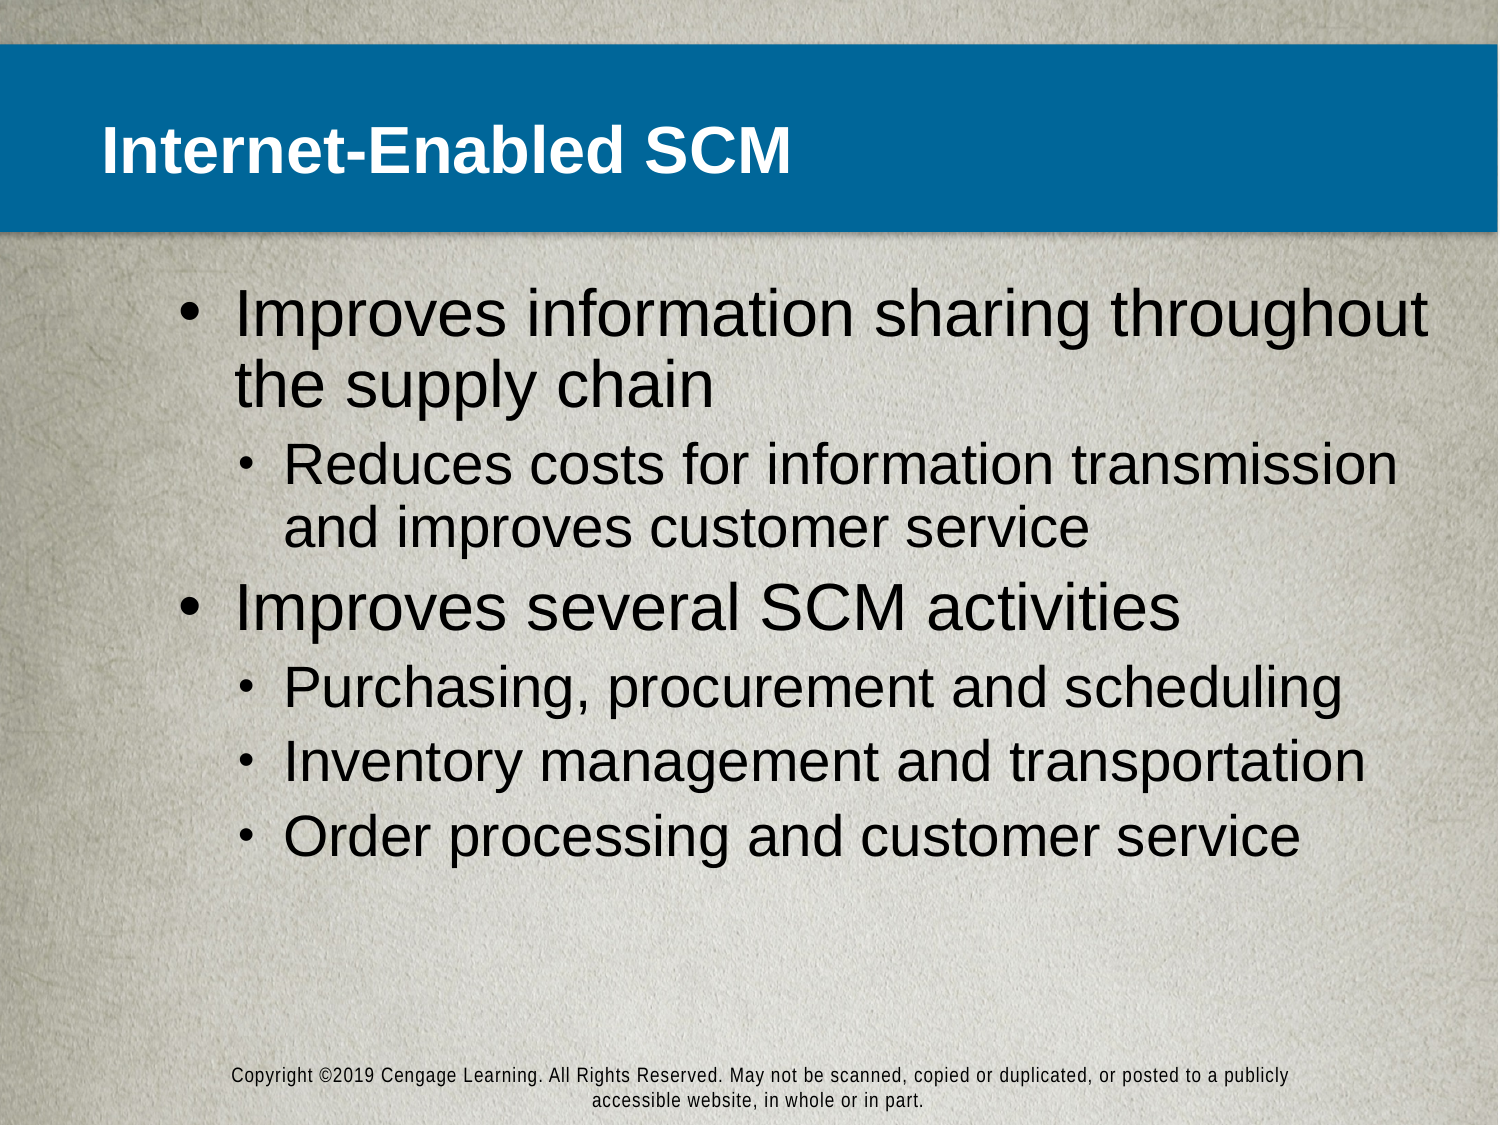

# Internet-Enabled SCM
Improves information sharing throughout the supply chain
Reduces costs for information transmission and improves customer service
Improves several SCM activities
Purchasing, procurement and scheduling
Inventory management and transportation
Order processing and customer service